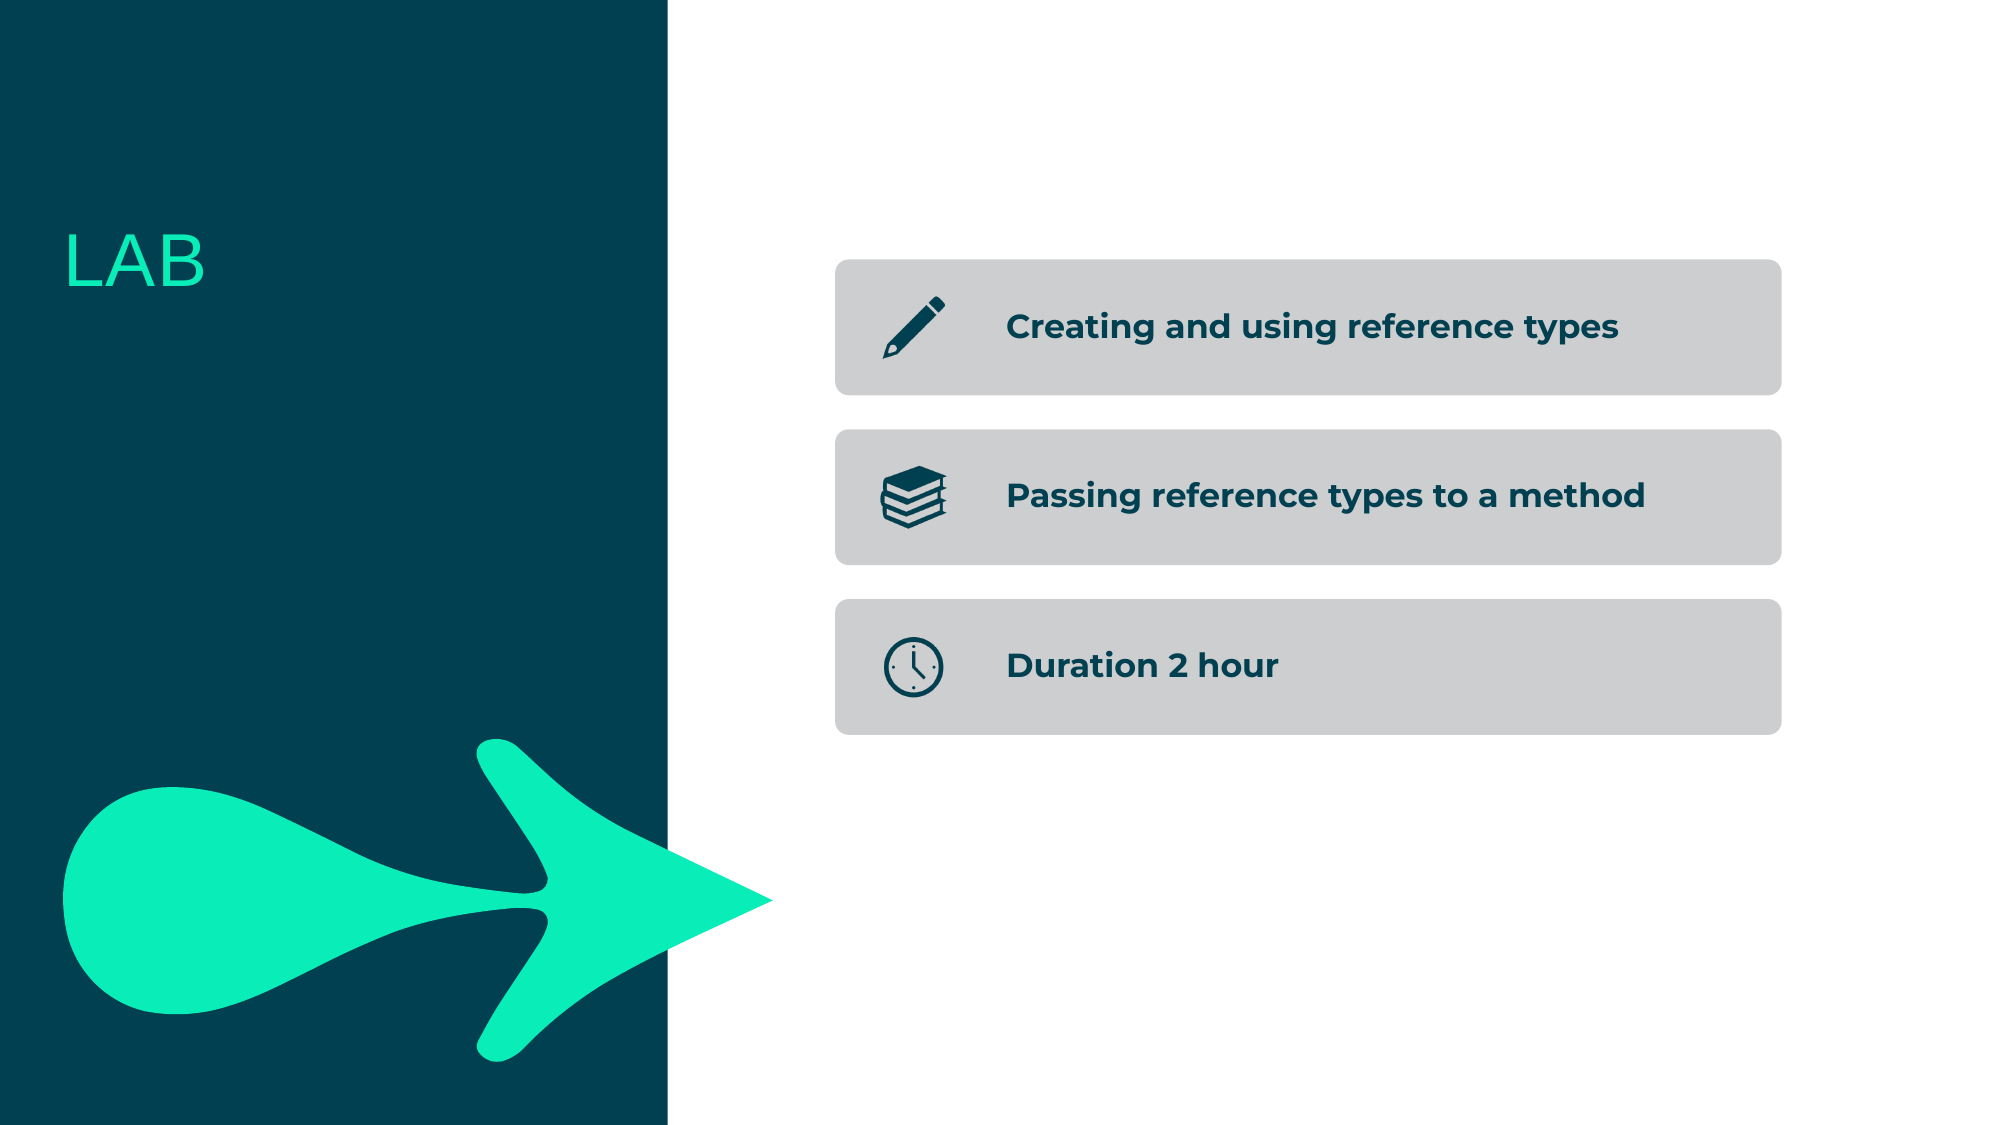

Lab
Creating and using reference types
Passing reference types to a method
Duration 2 hour
Lab